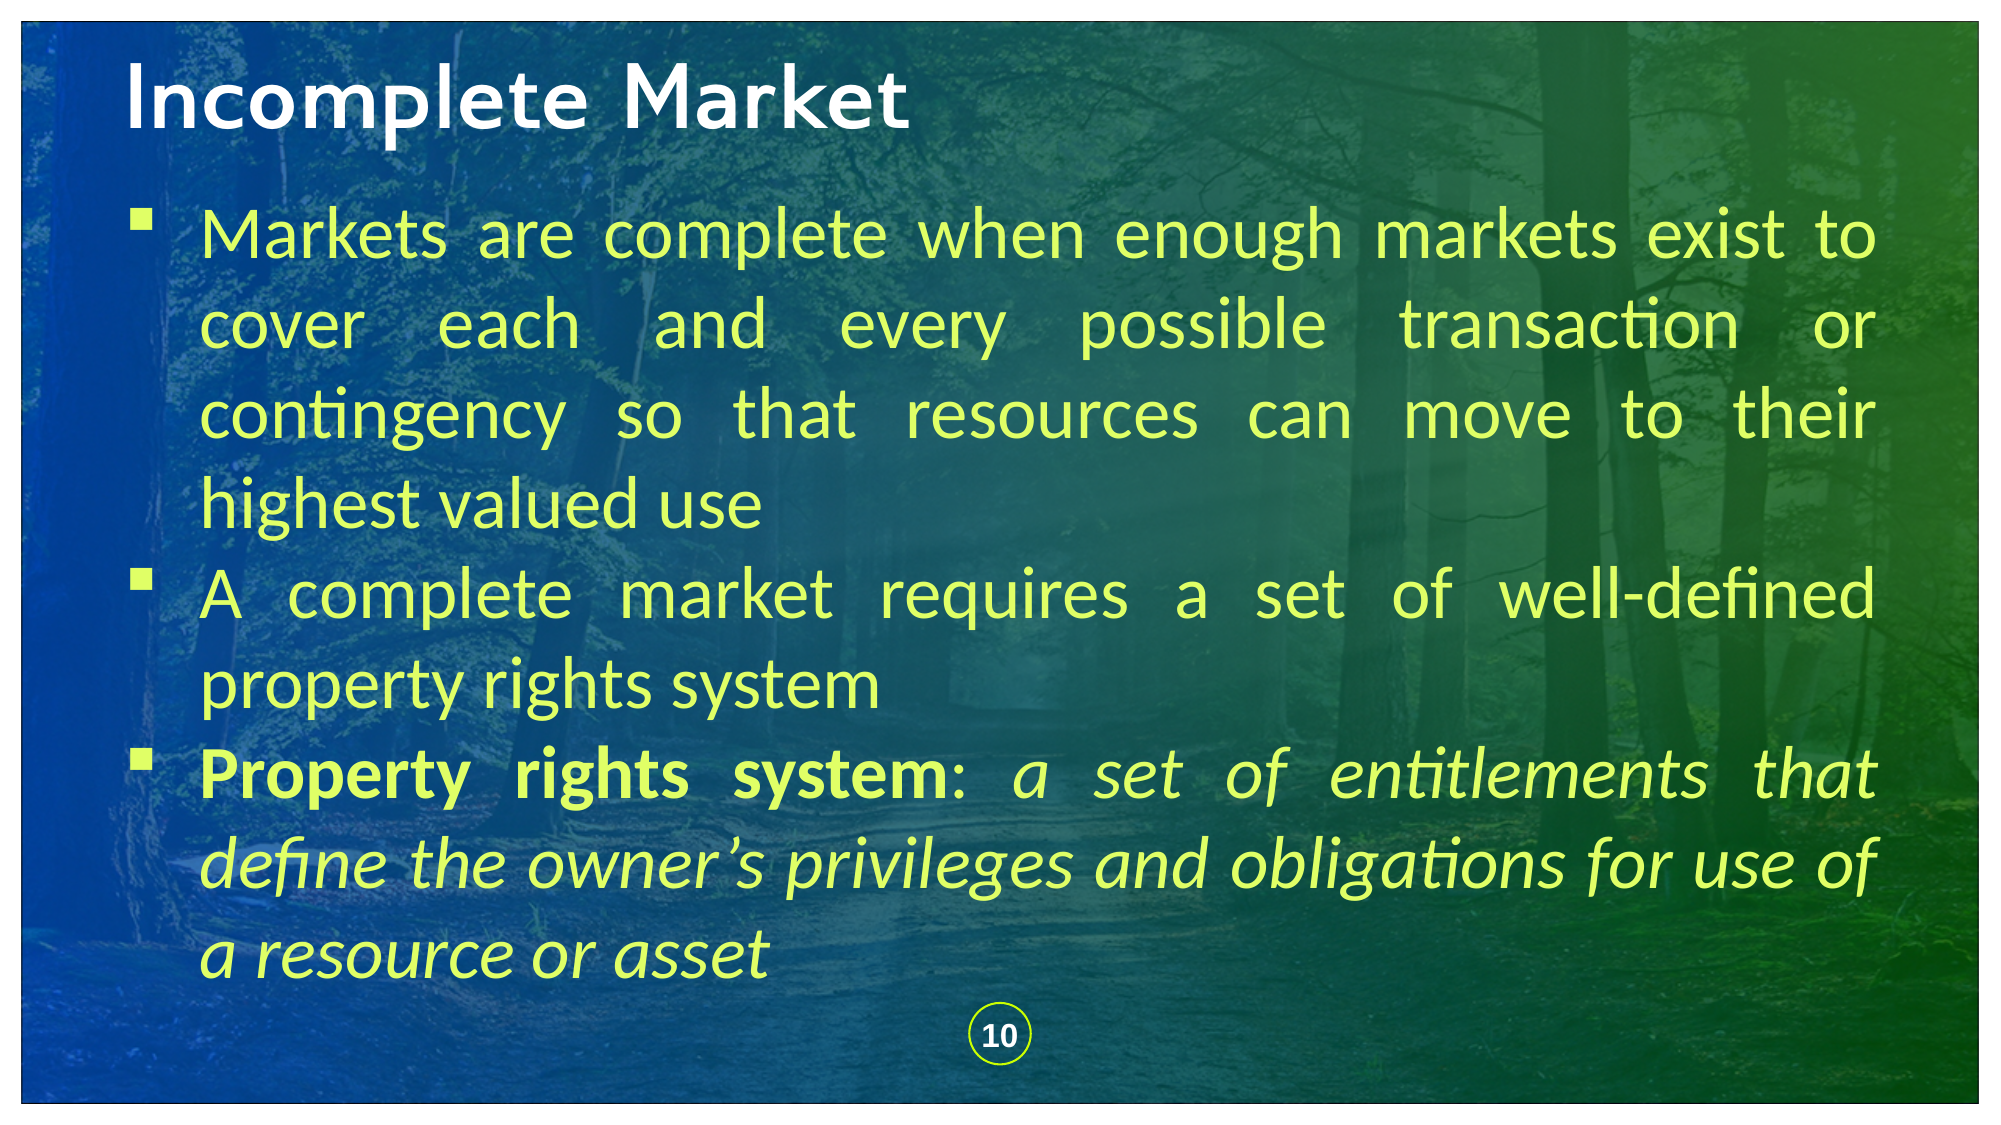

Incomplete Market
Markets are complete when enough markets exist to cover each and every possible transaction or contingency so that resources can move to their highest valued use
A complete market requires a set of well-defined property rights system
Property rights system: a set of entitlements that define the owner’s privileges and obligations for use of a resource or asset

10